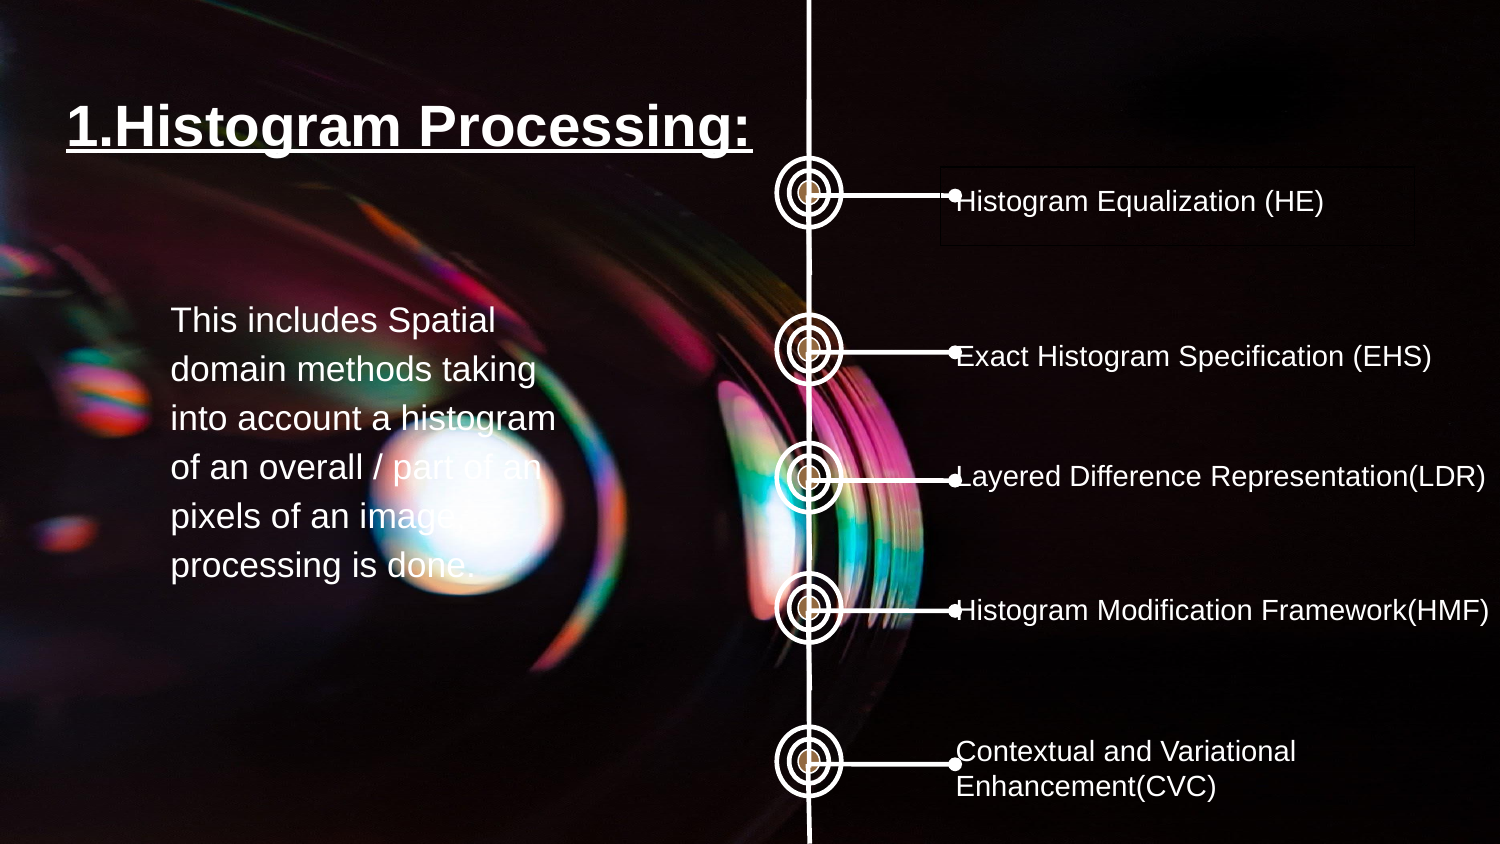

# 1.Histogram Processing:
Histogram Equalization (HE)

This includes Spatial domain methods taking into account a histogram of an overall / part of an pixels of an image, processing is done.

Exact Histogram Specification (EHS)

Layered Difference Representation(LDR)

Histogram Modification Framework(HMF)

Contextual and Variational Enhancement(CVC)